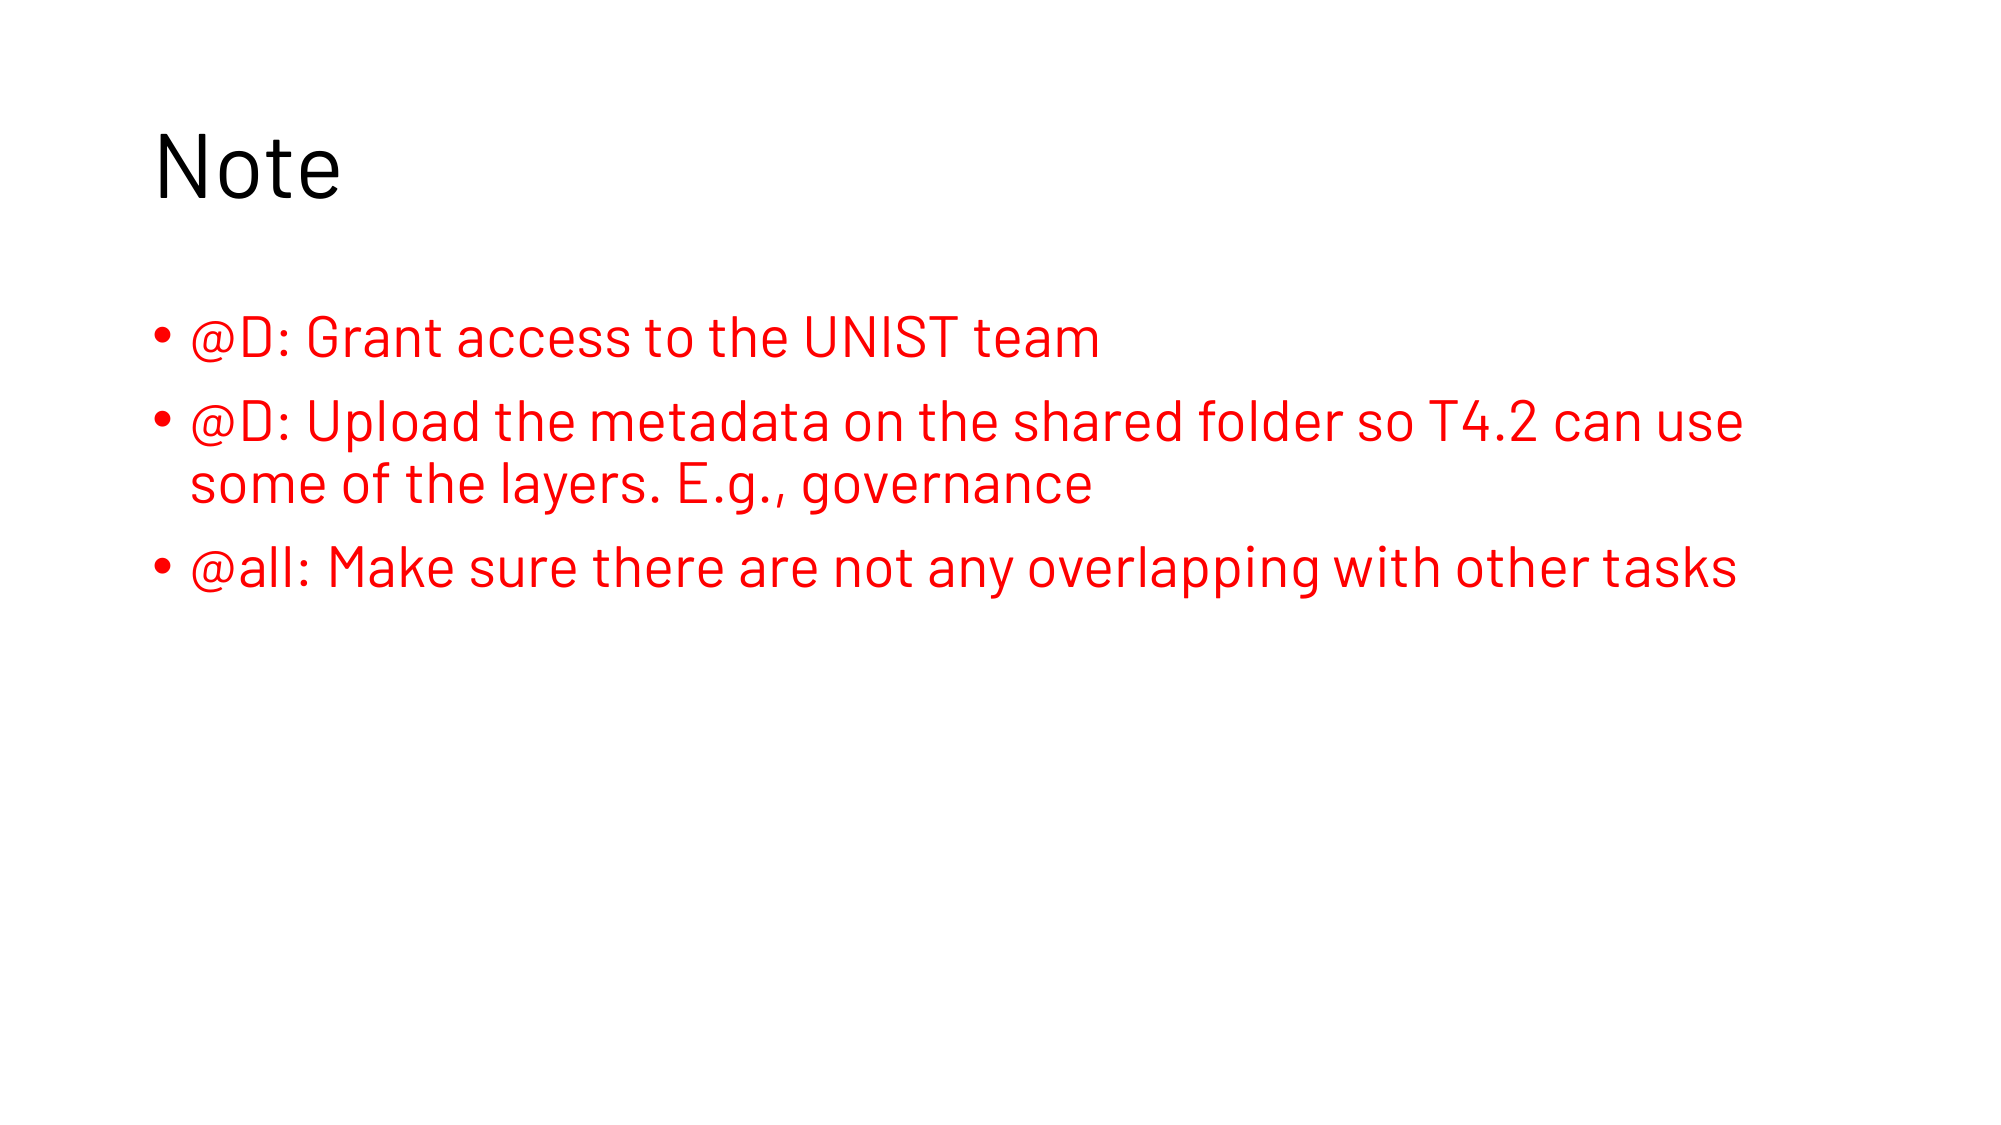

# Note
@D: Grant access to the UNIST team
@D: Upload the metadata on the shared folder so T4.2 can use some of the layers. E.g., governance
@all: Make sure there are not any overlapping with other tasks